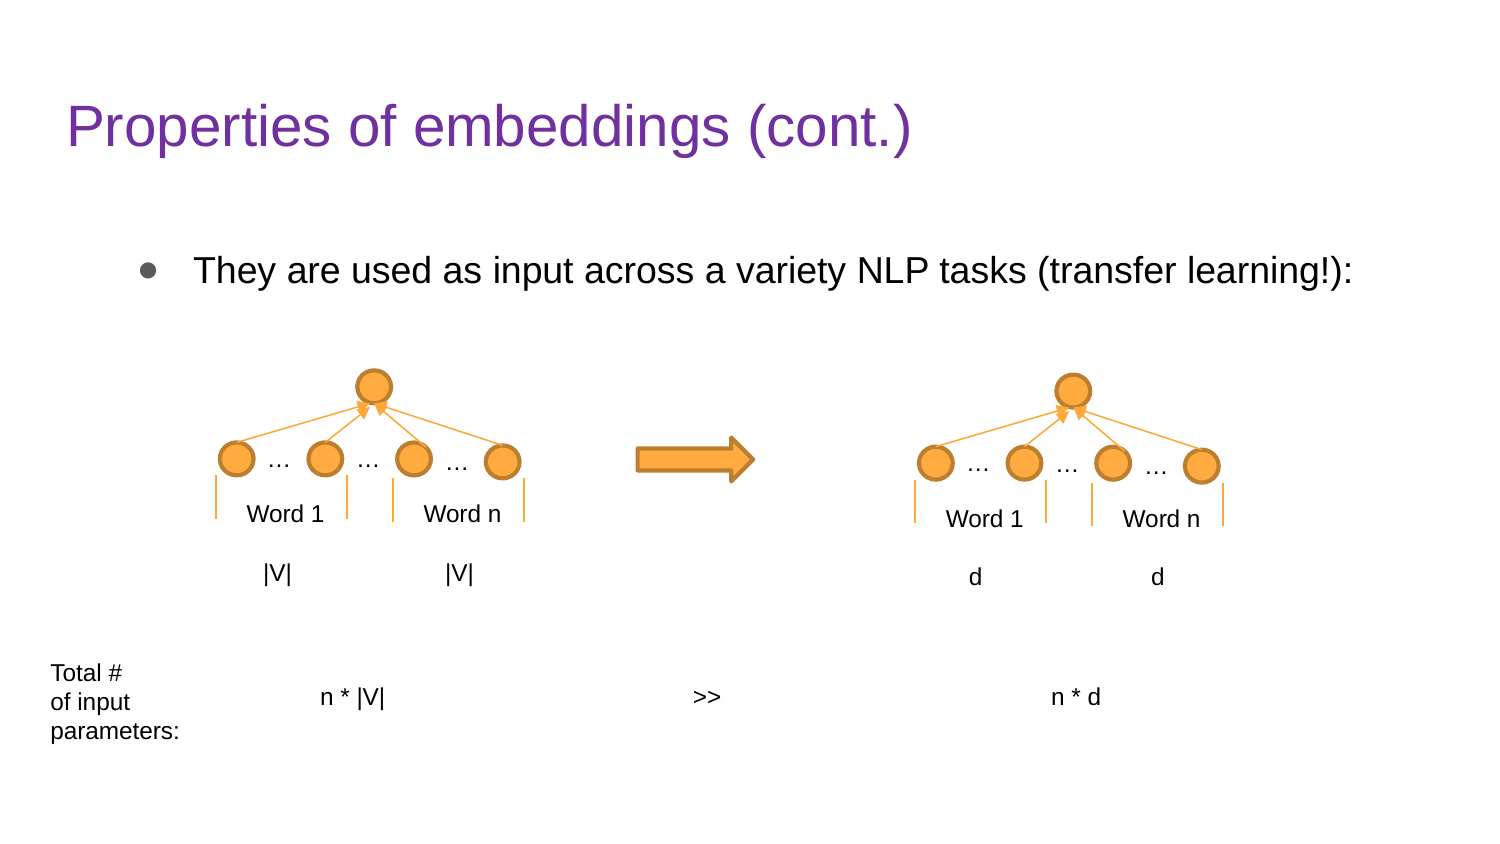

# Properties of embeddings (cont.)
They are used as input across a variety NLP tasks (transfer learning!):

…
…
…

Word 1
Word n
|V|
|V|

…
…
…

Word 1
Word n
 d
 d

Total #
of input parameters:
 n * |V|
      >>
     n * d